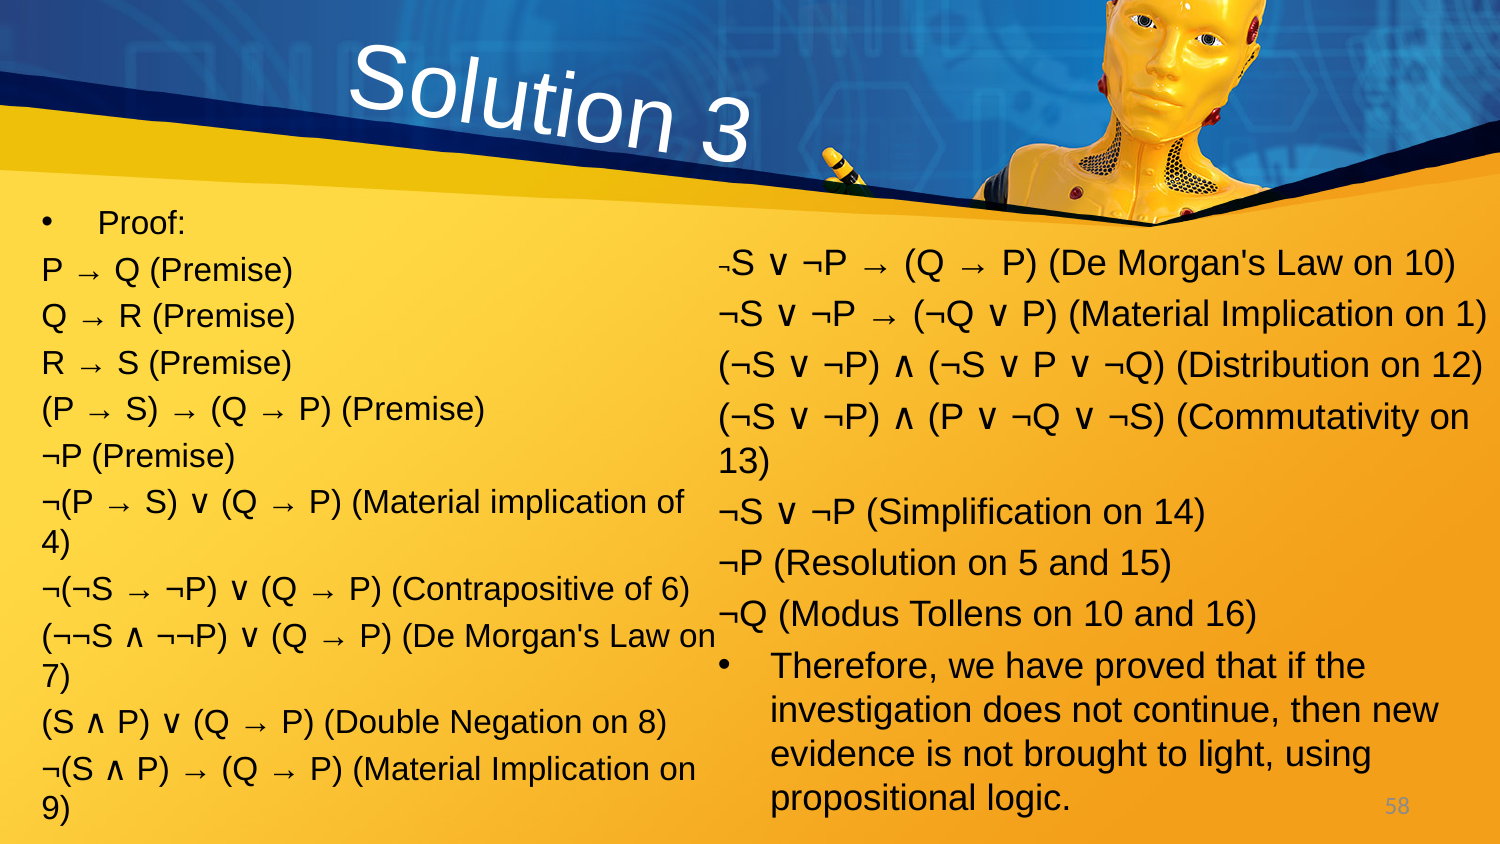

# Solution 3
Proof:
P → Q (Premise)
Q → R (Premise)
R → S (Premise)
(P → S) → (Q → P) (Premise)
¬P (Premise)
¬(P → S) ∨ (Q → P) (Material implication of 4)
¬(¬S → ¬P) ∨ (Q → P) (Contrapositive of 6)
(¬¬S ∧ ¬¬P) ∨ (Q → P) (De Morgan's Law on 7)
(S ∧ P) ∨ (Q → P) (Double Negation on 8)
¬(S ∧ P) → (Q → P) (Material Implication on 9)
¬S ∨ ¬P → (Q → P) (De Morgan's Law on 10)
¬S ∨ ¬P → (¬Q ∨ P) (Material Implication on 1)
(¬S ∨ ¬P) ∧ (¬S ∨ P ∨ ¬Q) (Distribution on 12)
(¬S ∨ ¬P) ∧ (P ∨ ¬Q ∨ ¬S) (Commutativity on 13)
¬S ∨ ¬P (Simplification on 14)
¬P (Resolution on 5 and 15)
¬Q (Modus Tollens on 10 and 16)
Therefore, we have proved that if the investigation does not continue, then new evidence is not brought to light, using propositional logic.
58